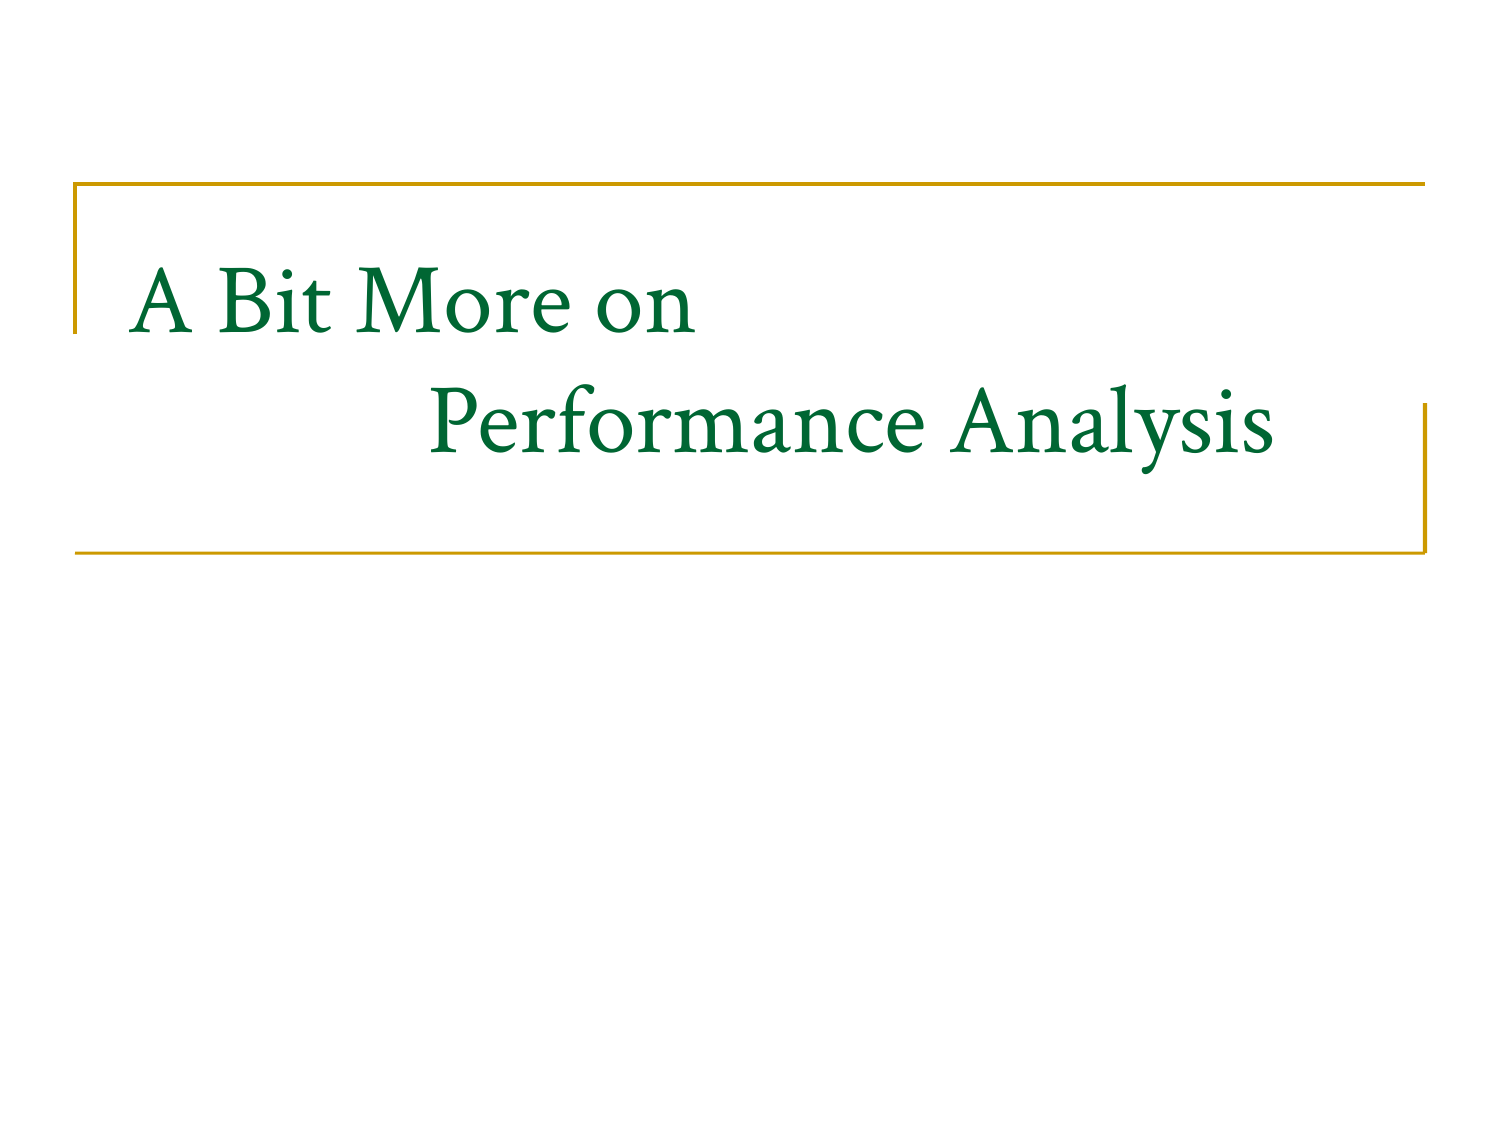

# A Bit More on Performance Analysis